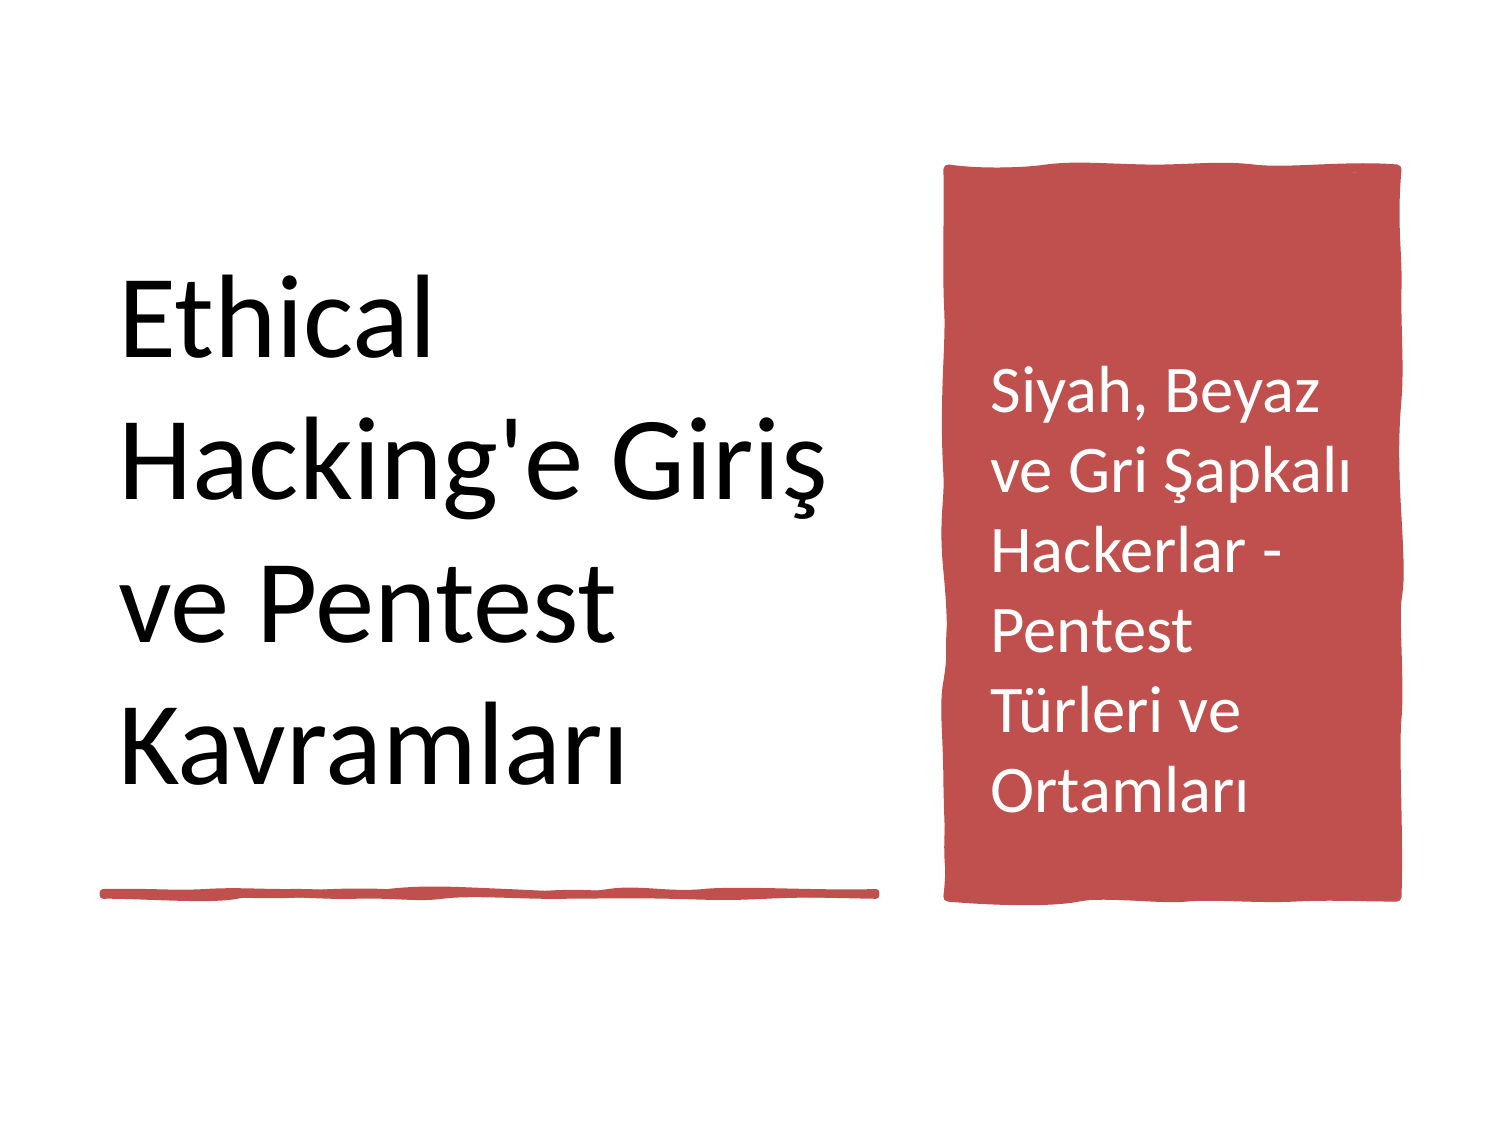

# Ethical Hacking'e Giriş ve Pentest Kavramları
Siyah, Beyaz ve Gri Şapkalı Hackerlar - Pentest Türleri ve Ortamları